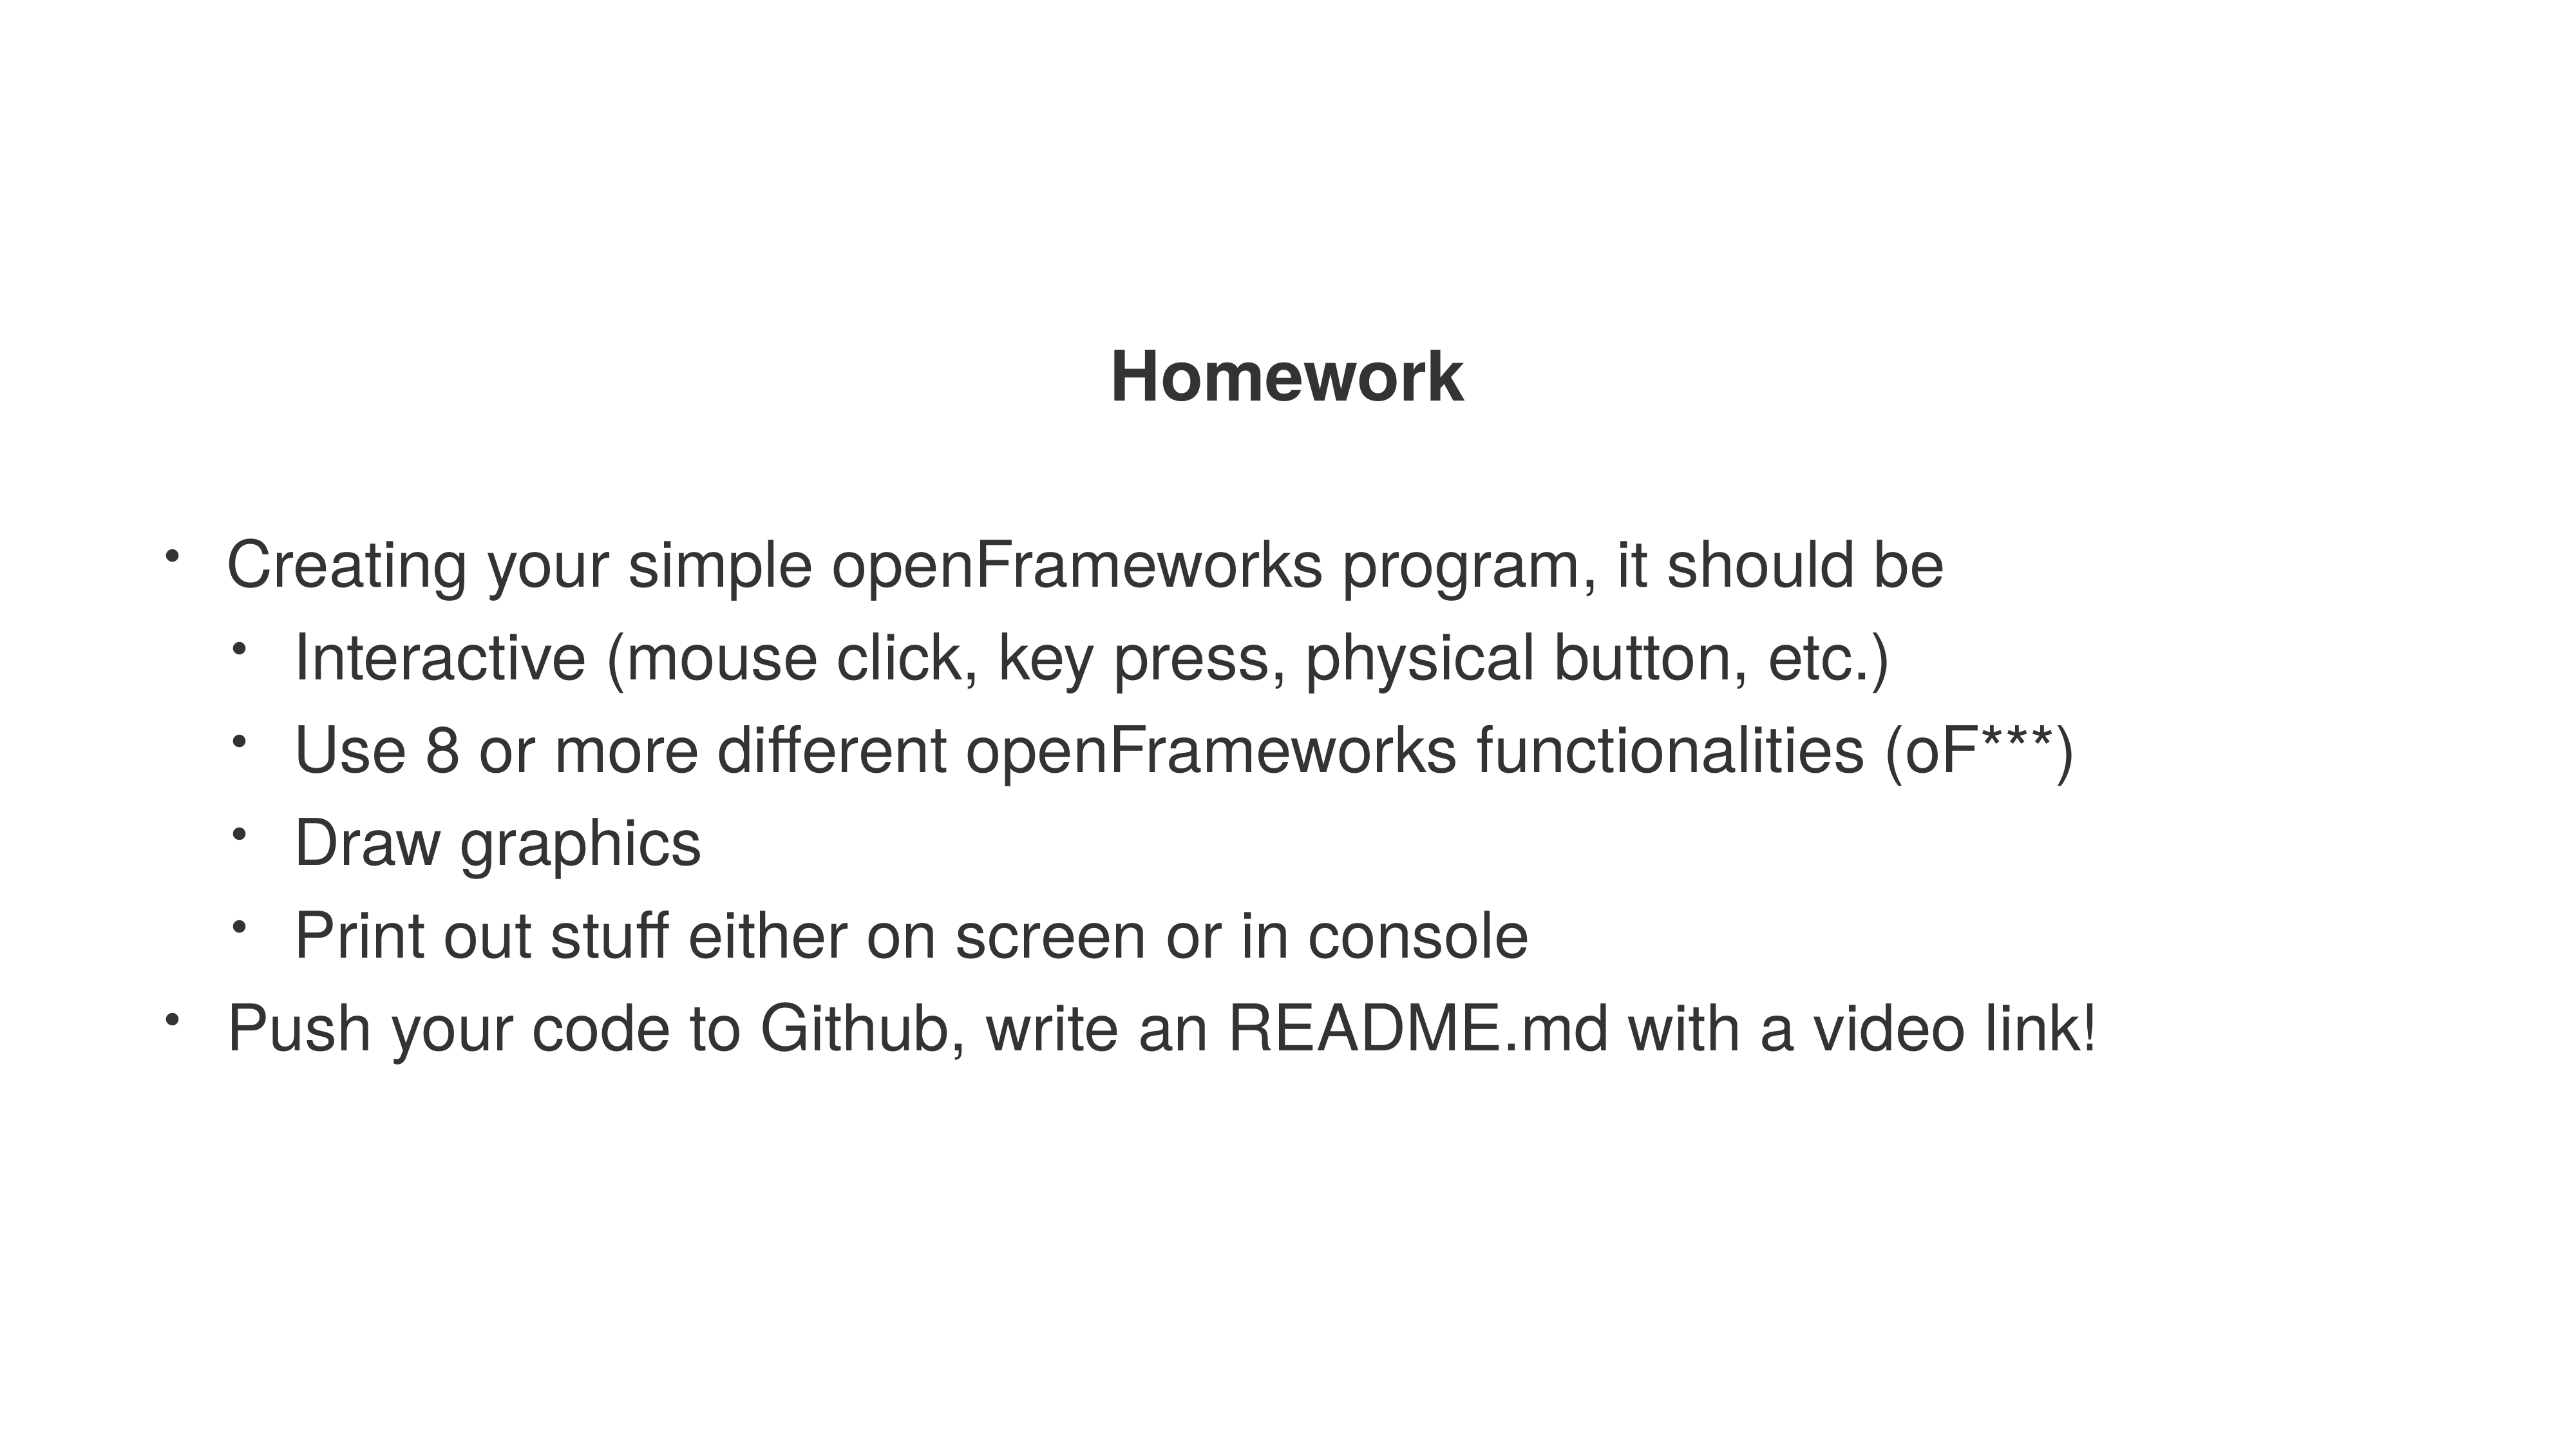

Homework

Creating your simple openFrameworks program, it should be
Interactive (mouse click, key press, physical button, etc.)
Use 8 or more different openFrameworks functionalities (oF***)
Draw graphics
Print out stuff either on screen or in console
Push your code to Github, write an README.md with a video link!